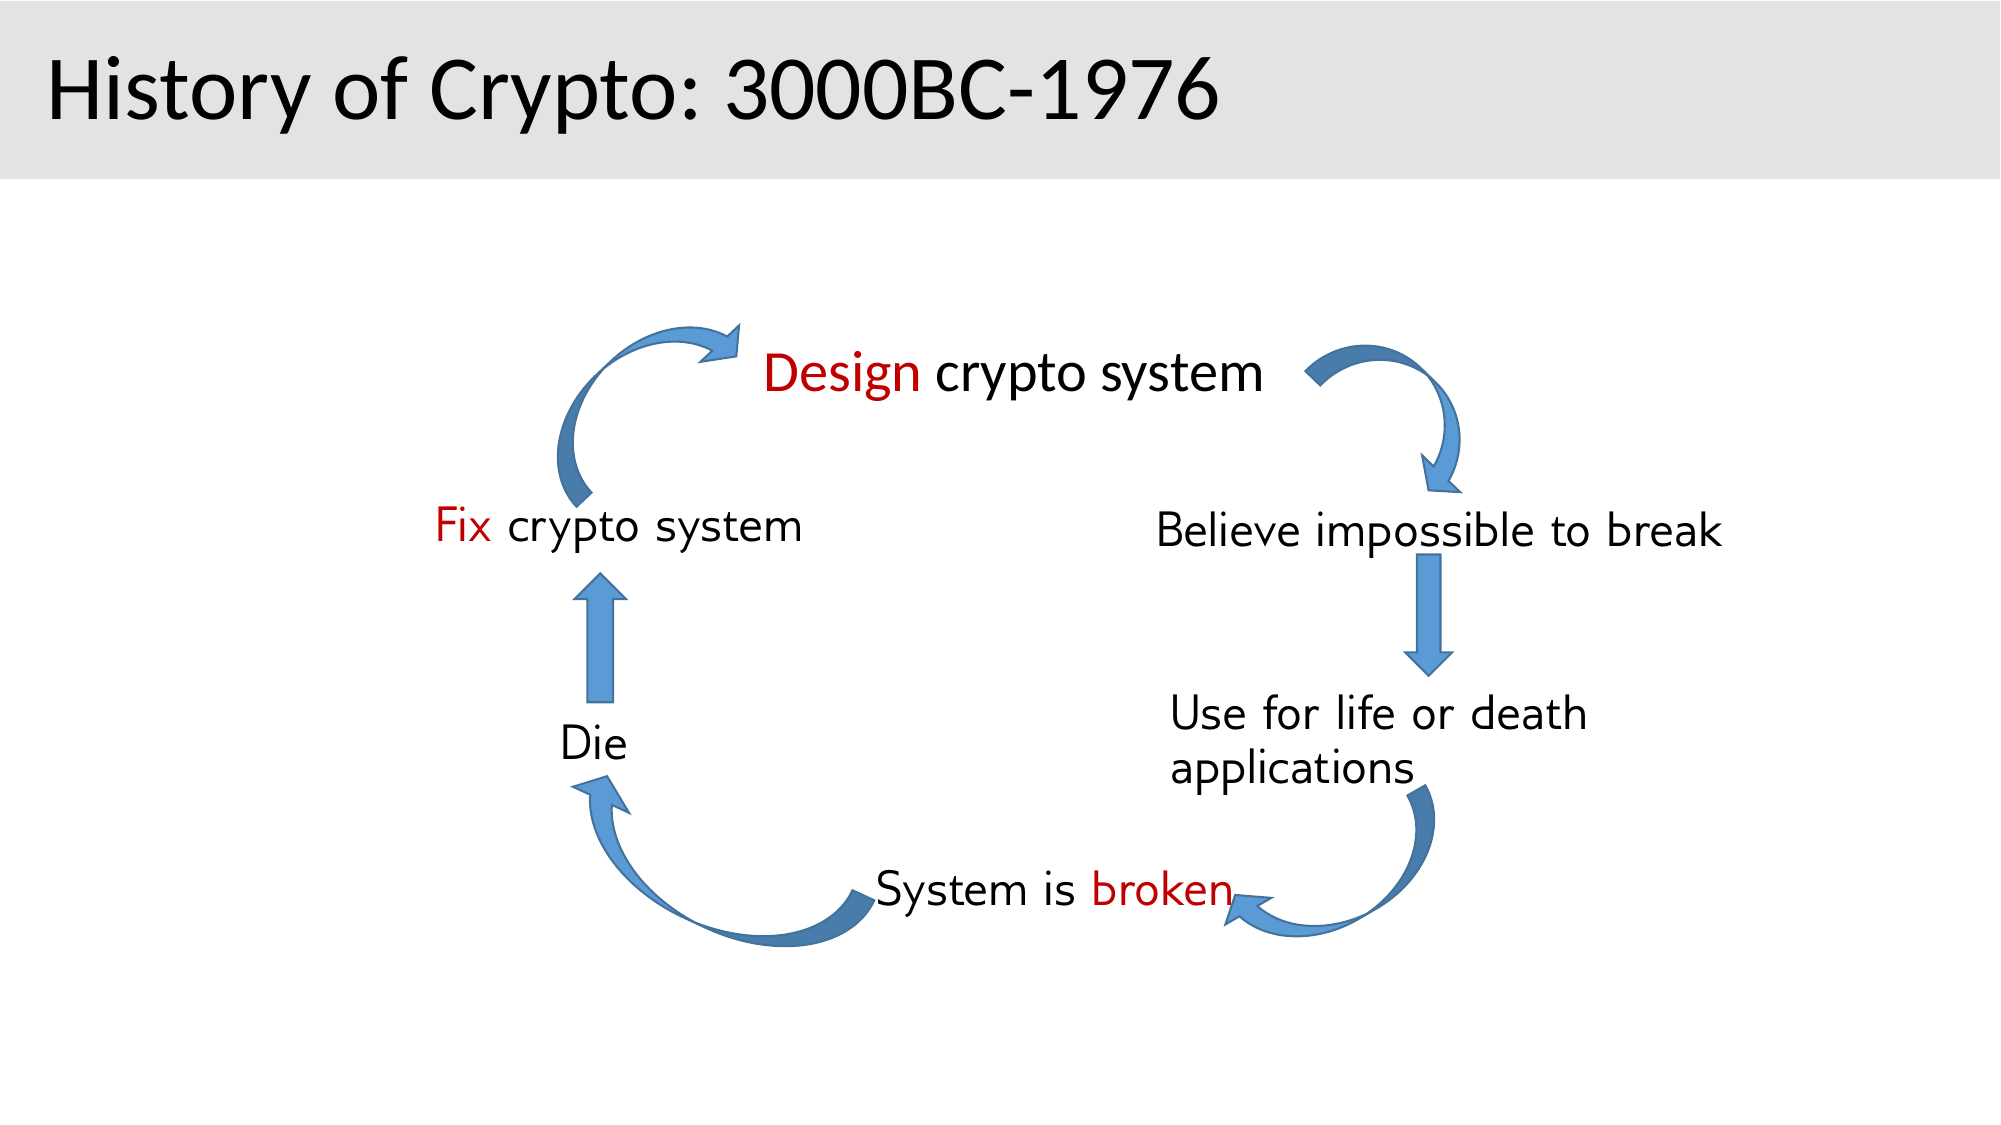

# History of Crypto: 3000BC-1976
Design crypto system

Fix crypto system
Believe impossible to break

Use for life or death applications
Die

System is broken